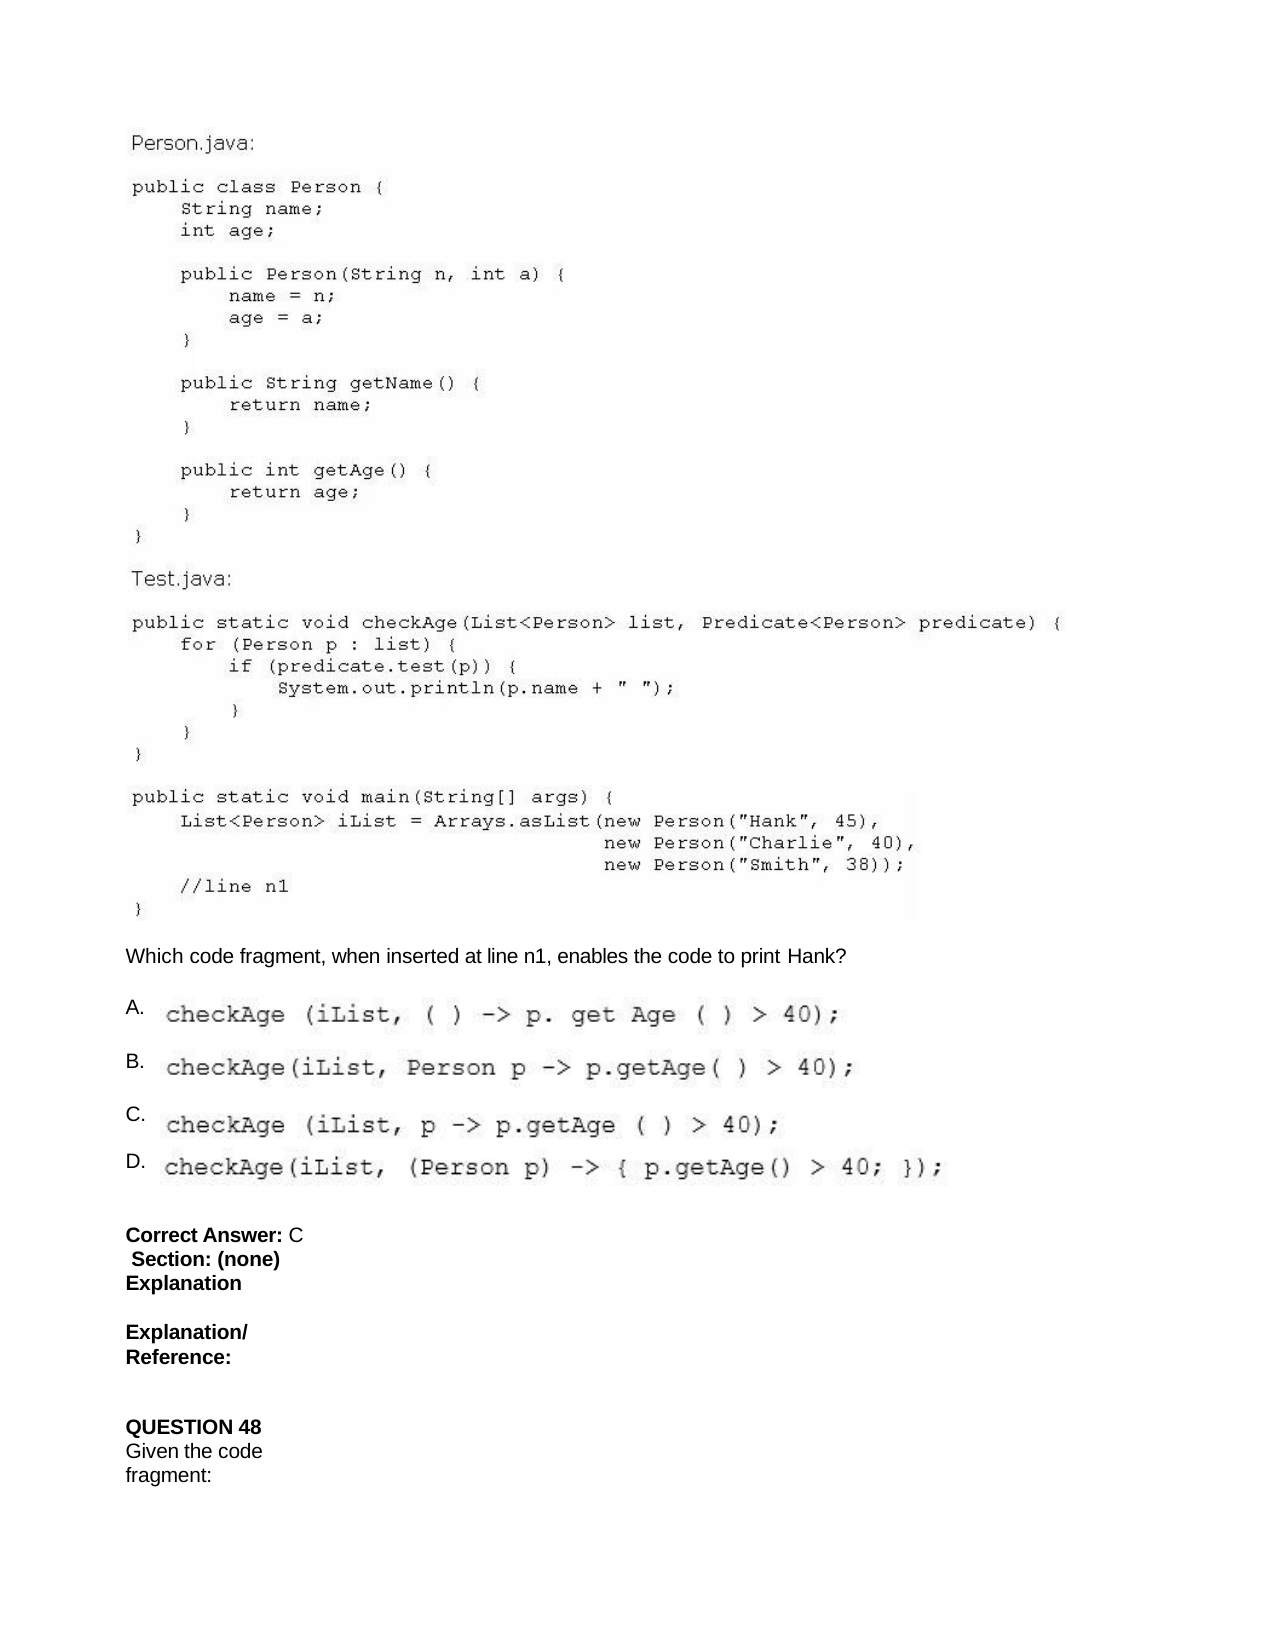

Which code fragment, when inserted at line n1, enables the code to print Hank?

A.

B.

C.

D.

Correct Answer: C  Section: (none)  Explanation

Explanation/Reference:

QUESTION 48
Given the code fragment: